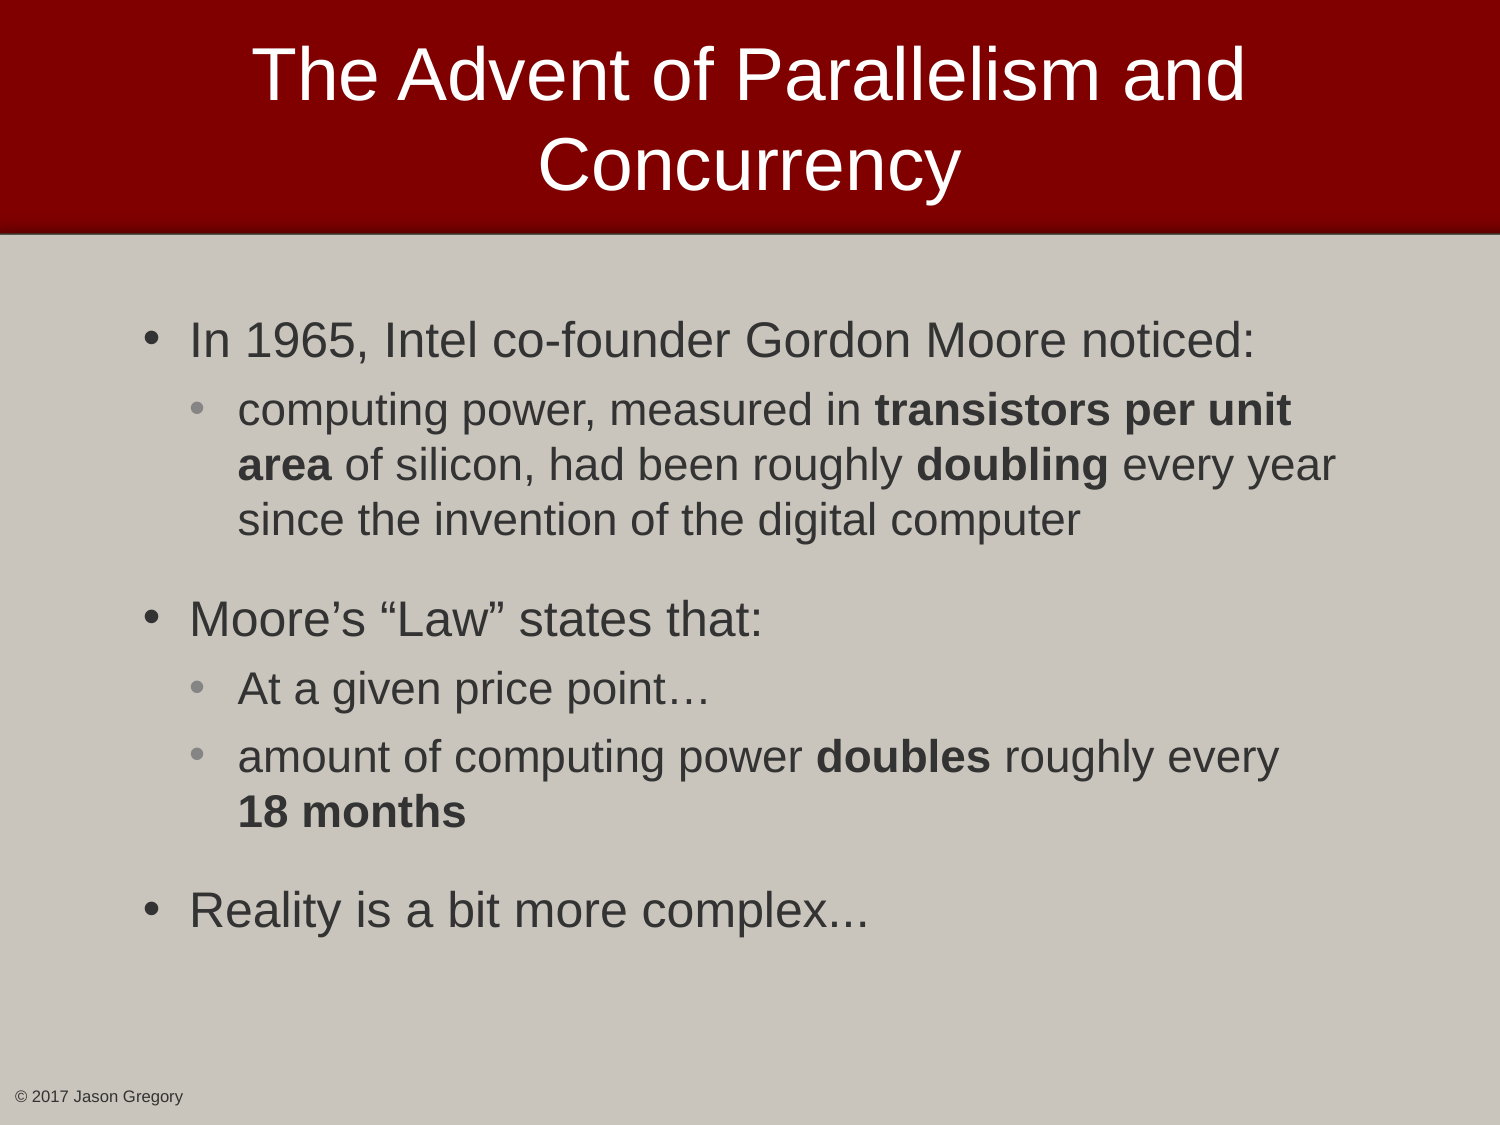

# The Advent of Parallelism and Concurrency
In 1965, Intel co-founder Gordon Moore noticed:
computing power, measured in transistors per unit area of silicon, had been roughly doubling every year since the invention of the digital computer
Moore’s “Law” states that:
At a given price point…
amount of computing power doubles roughly every
18 months
Reality is a bit more complex...
© 2017 Jason Gregory